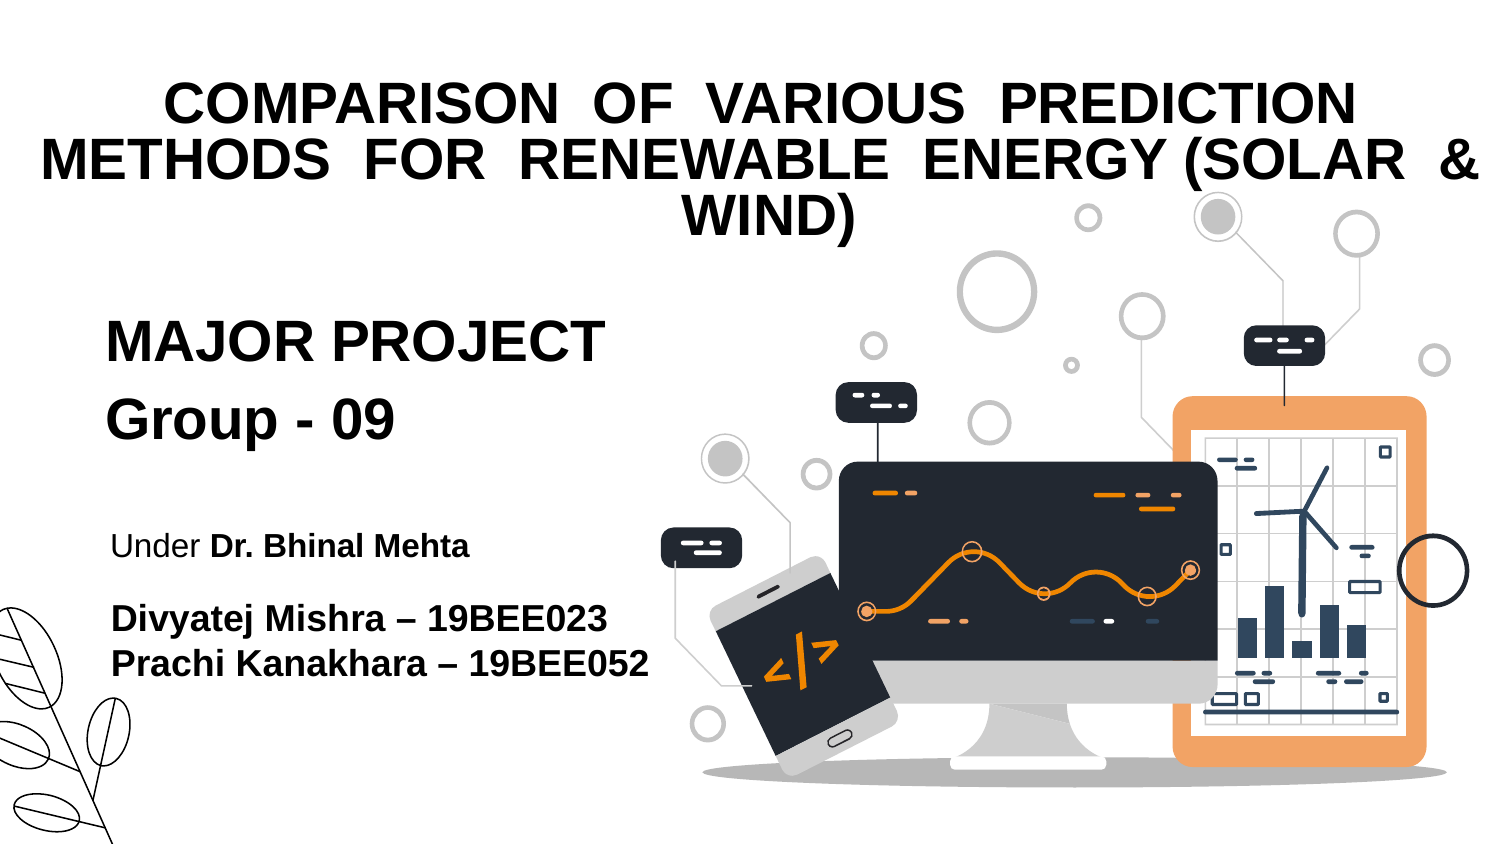

# COMPARISON  OF  VARIOUS  PREDICTION  METHODS  FOR  RENEWABLE  ENERGY (SOLAR  &  WIND)

MAJOR PROJECT
Group - 09
Under Dr. Bhinal Mehta

Divyatej Mishra – 19BEE023
Prachi Kanakhara – 19BEE052